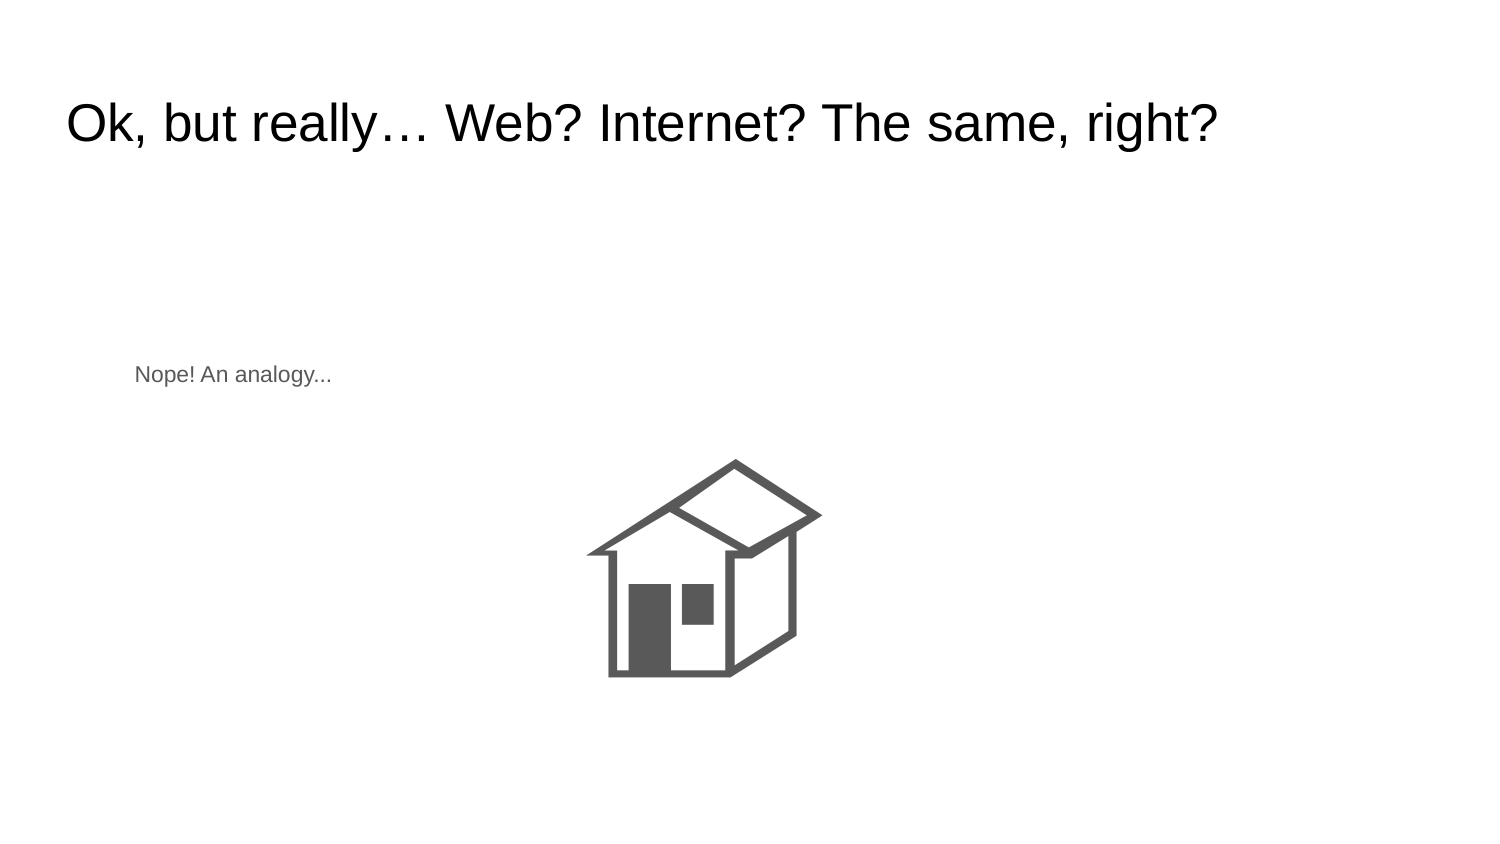

# Ok, but really… Web? Internet? The same, right?
🏠
Nope! An analogy...